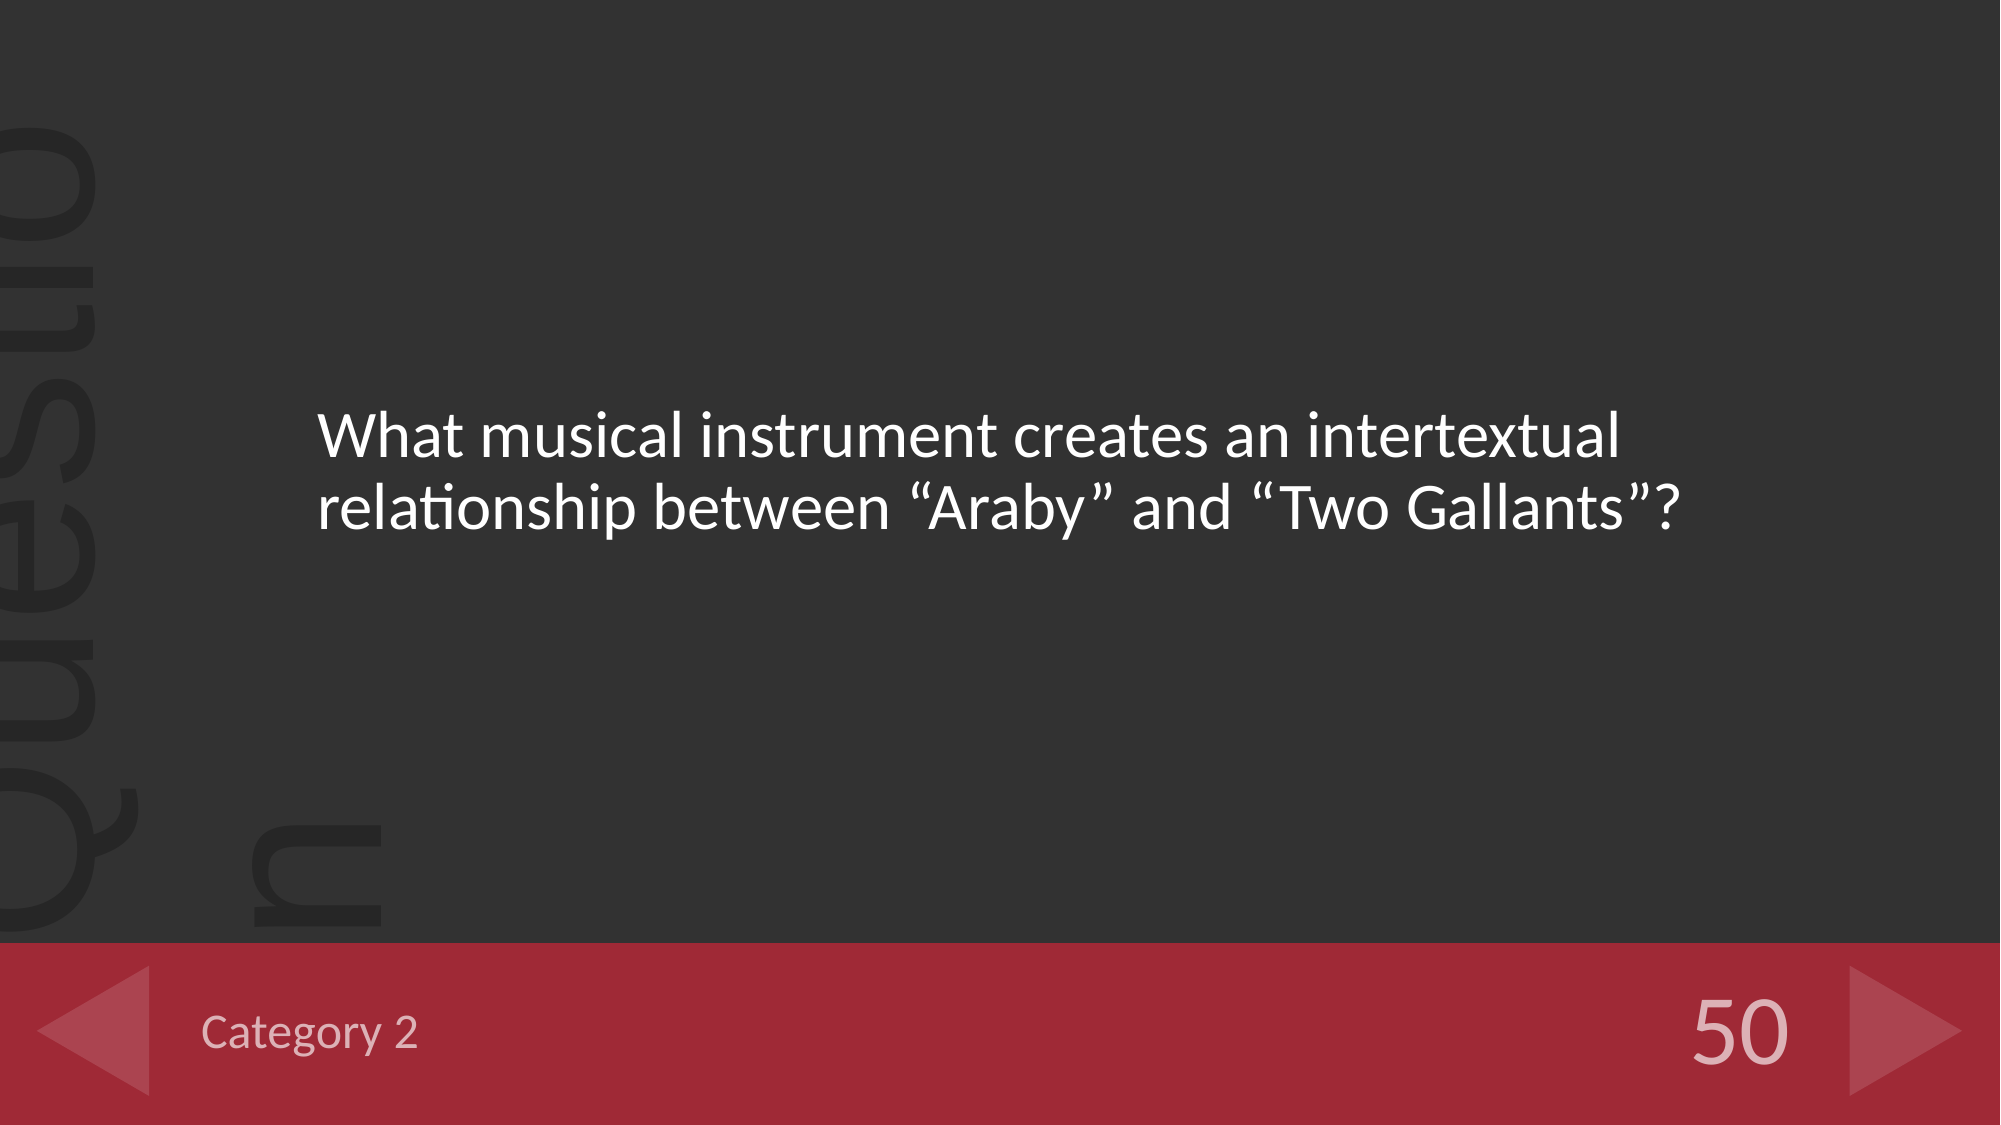

What musical instrument creates an intertextual relationship between “Araby” and “Two Gallants”?
# Category 2
50